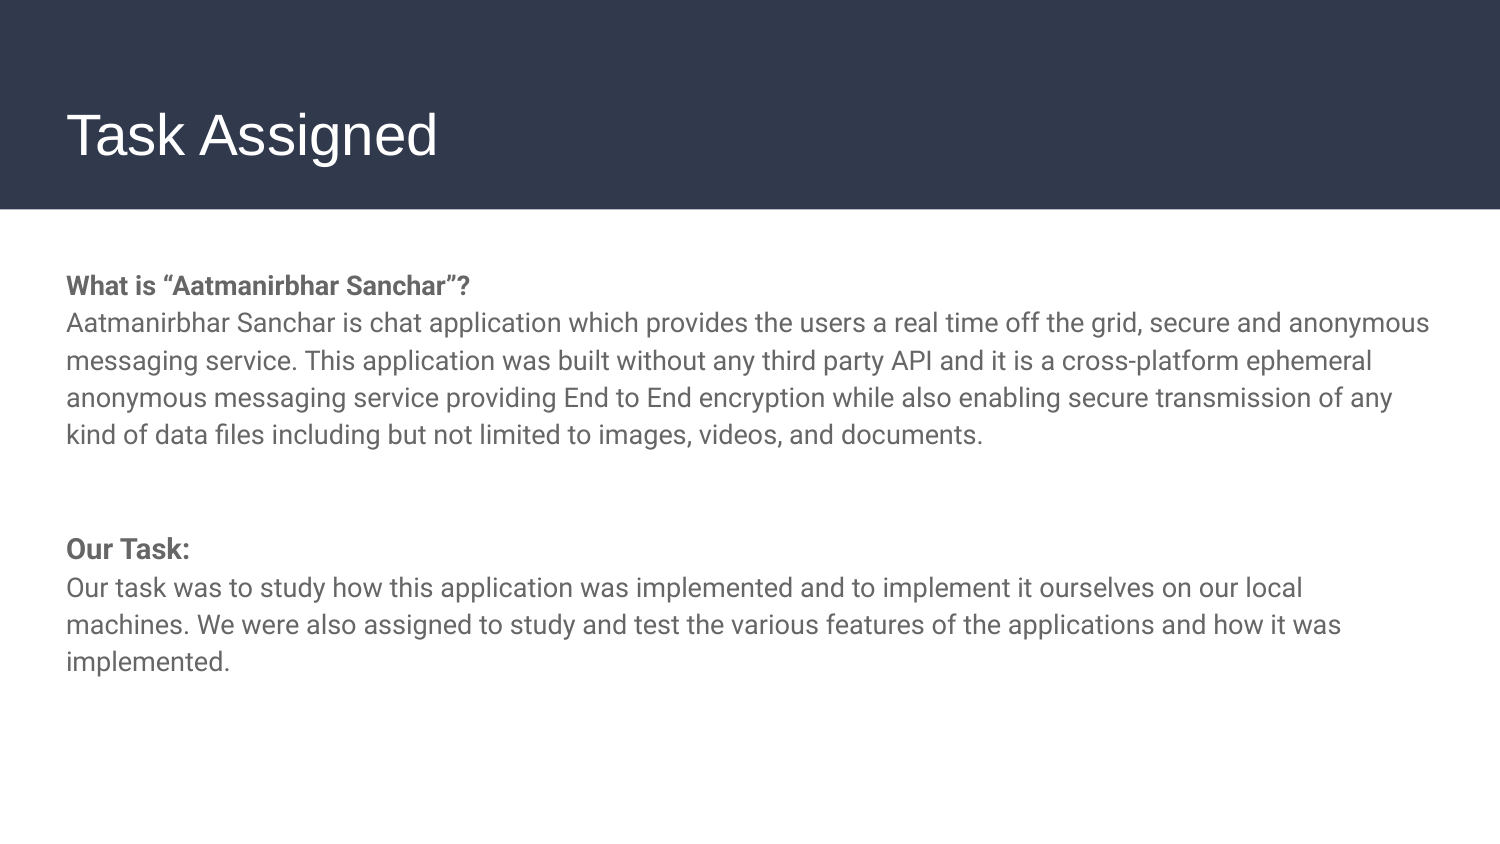

# Task Assigned
What is “Aatmanirbhar Sanchar”?
Aatmanirbhar Sanchar is chat application which provides the users a real time off the grid, secure and anonymous messaging service. This application was built without any third party API and it is a cross-platform ephemeral anonymous messaging service providing End to End encryption while also enabling secure transmission of any kind of data files including but not limited to images, videos, and documents.

Our Task:
Our task was to study how this application was implemented and to implement it ourselves on our local machines. We were also assigned to study and test the various features of the applications and how it was implemented.